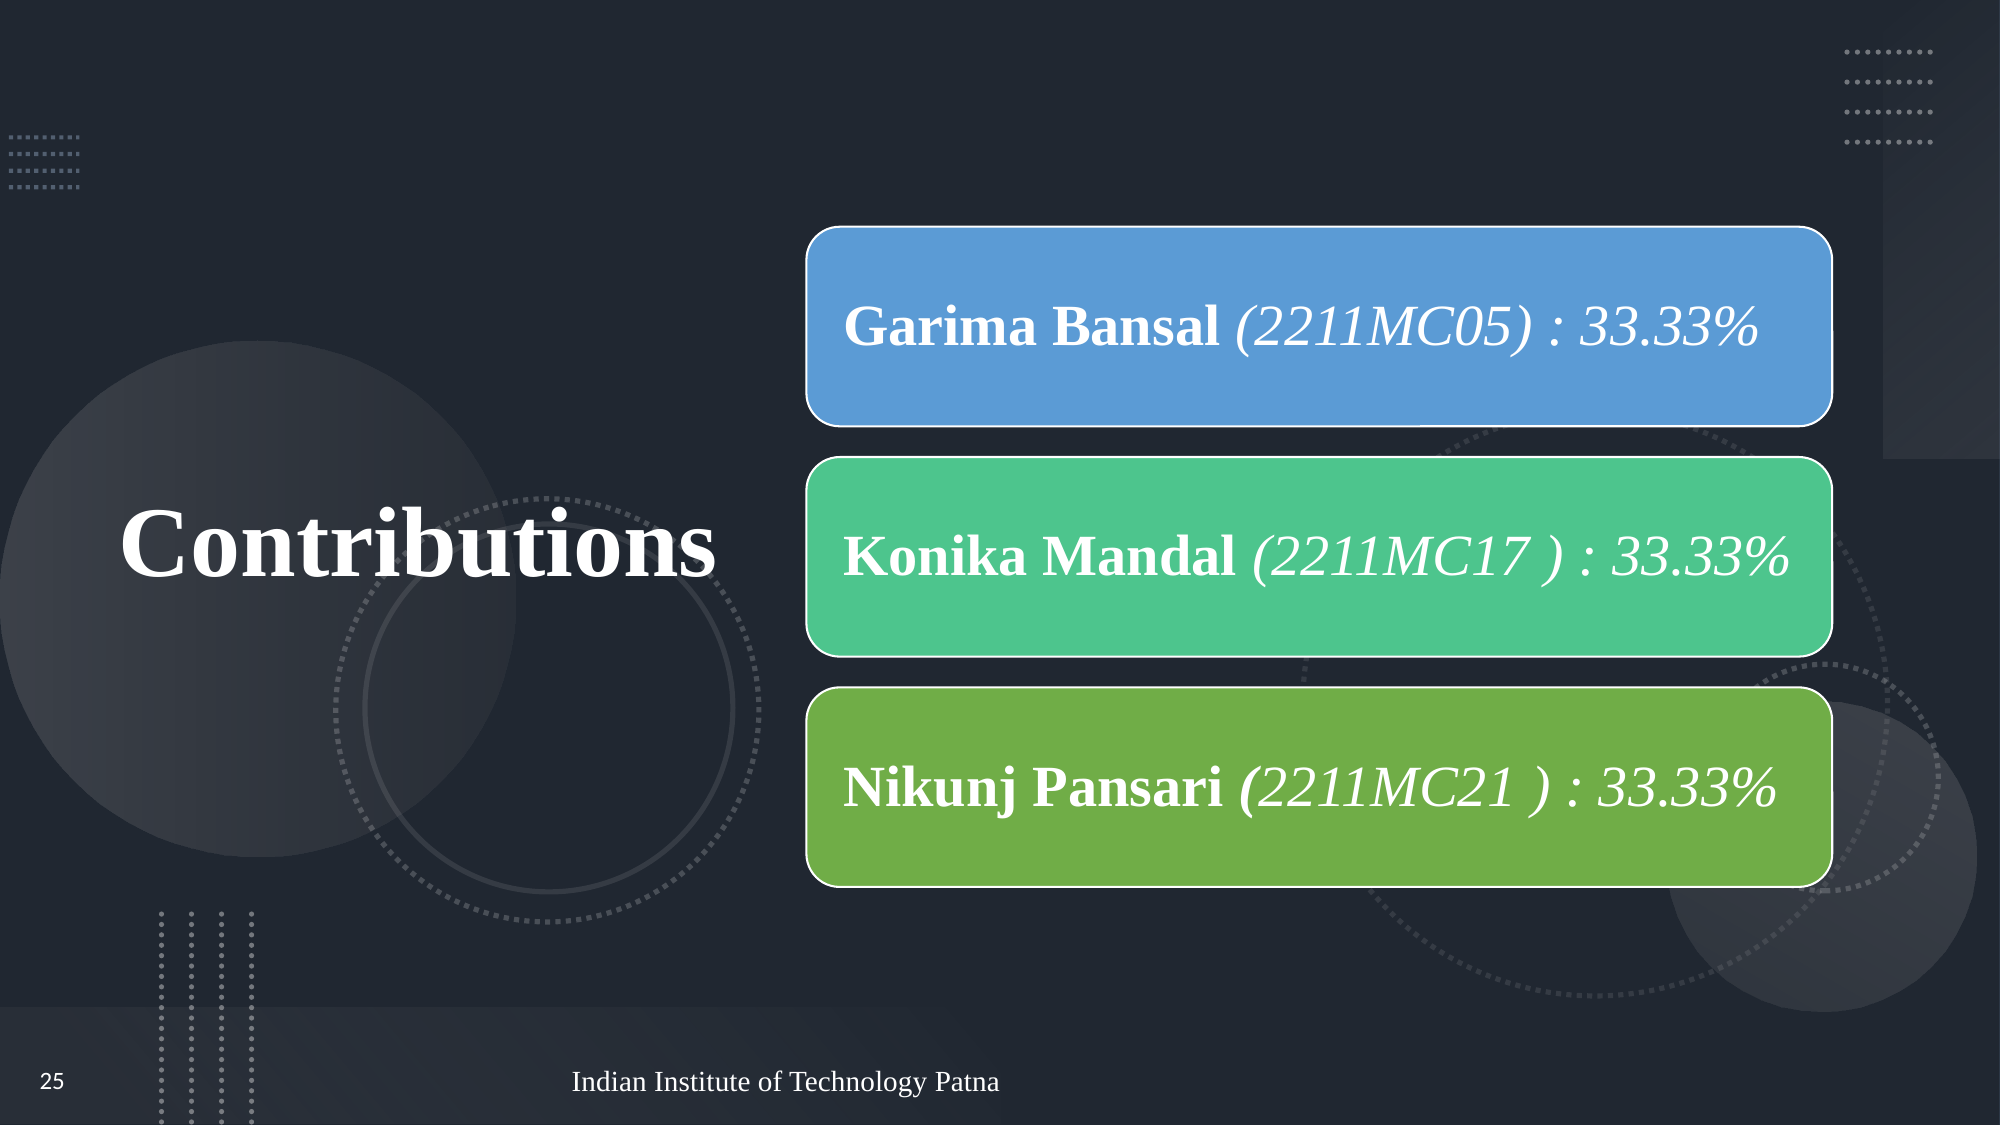

Contributions
Garima Bansal (2211MC05) : 33.33%
Konika Mandal (2211MC17 ) : 33.33%
Nikunj Pansari (2211MC21 ) : 33.33%

Indian Institute of Technology Patna
25